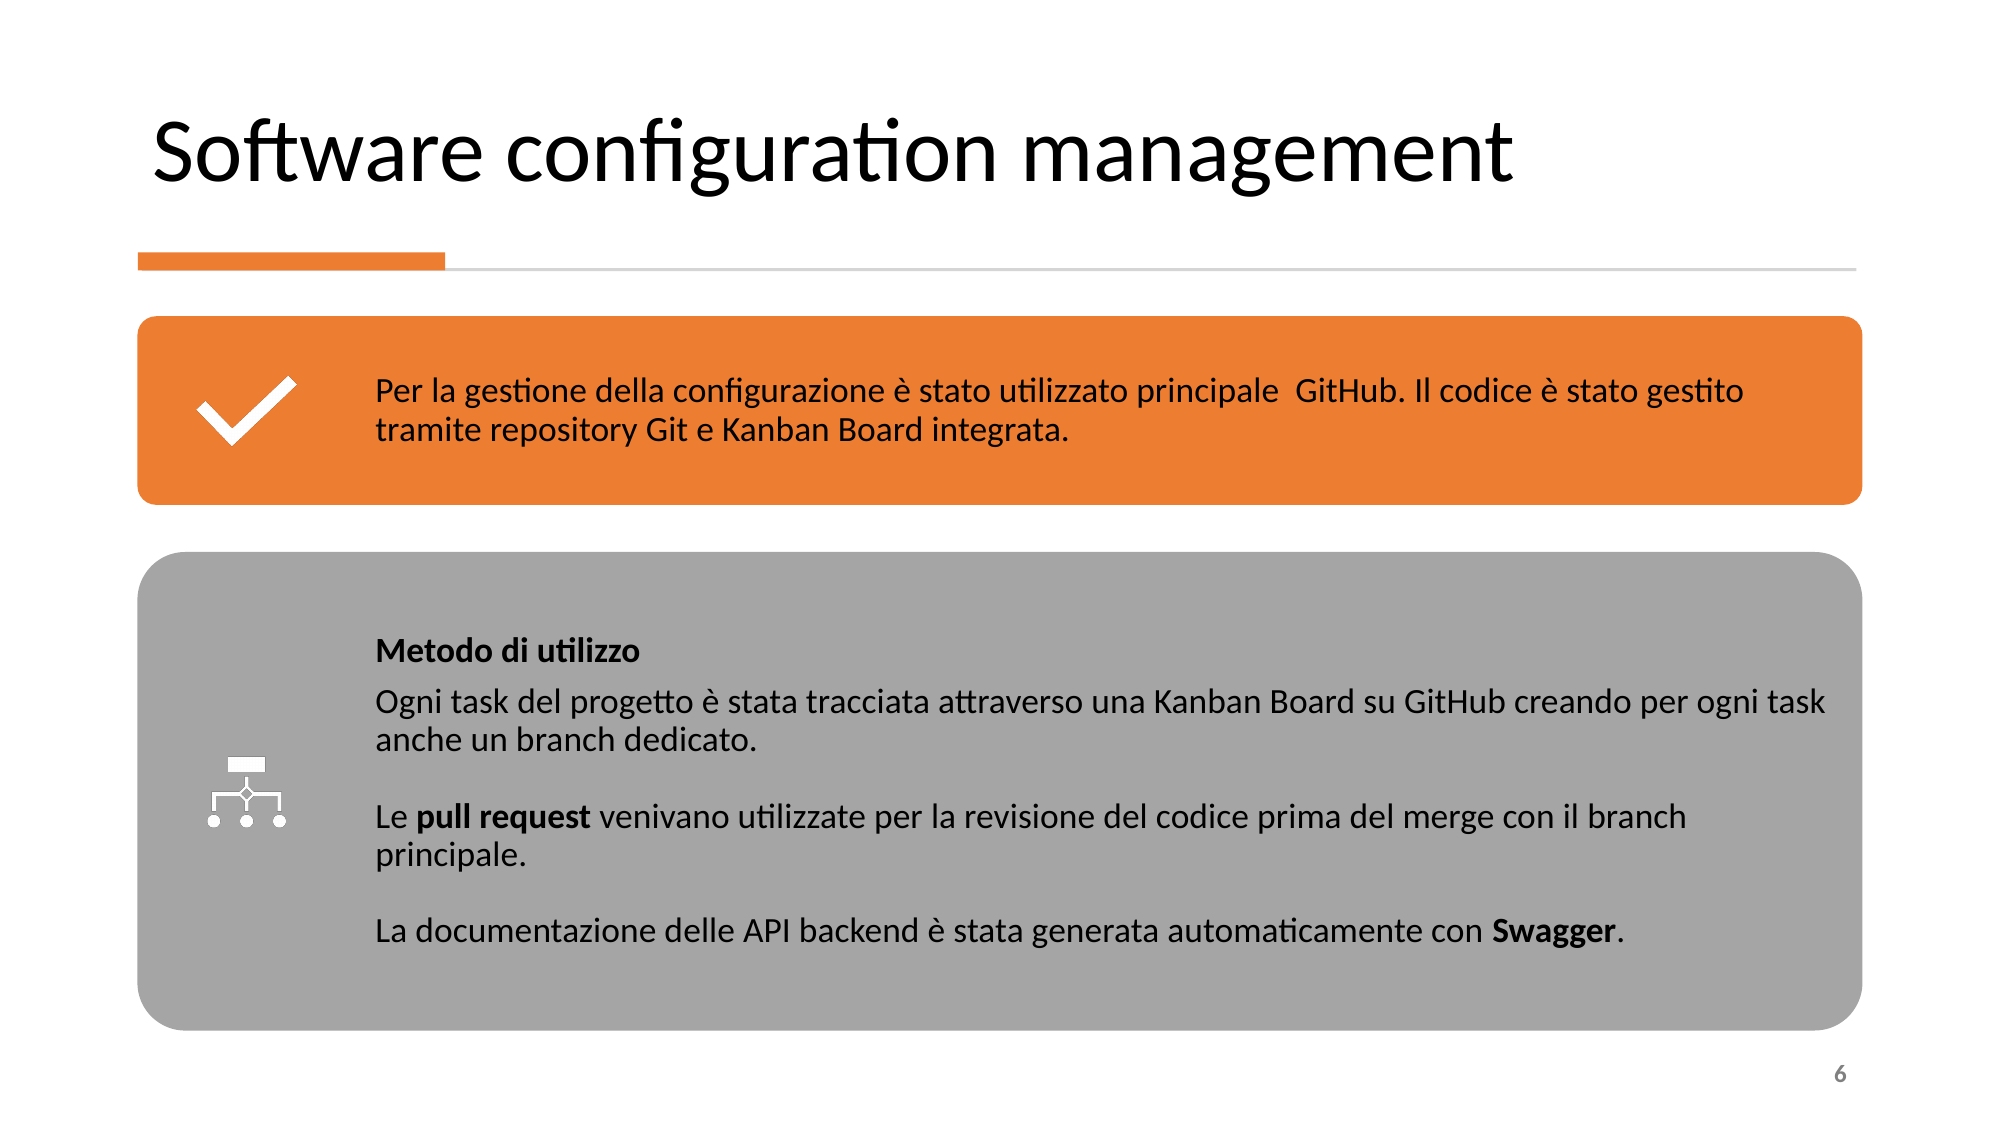

# Software configuration management

Per la gestione della configurazione è stato utilizzato principale  GitHub. Il codice è stato gestito tramite repository Git e Kanban Board integrata.
Metodo di utilizzo
Ogni task del progetto è stata tracciata attraverso una Kanban Board su GitHub creando per ogni task anche un branch dedicato.
Le pull request venivano utilizzate per la revisione del codice prima del merge con il branch principale.
La documentazione delle API backend è stata generata automaticamente con Swagger.
6